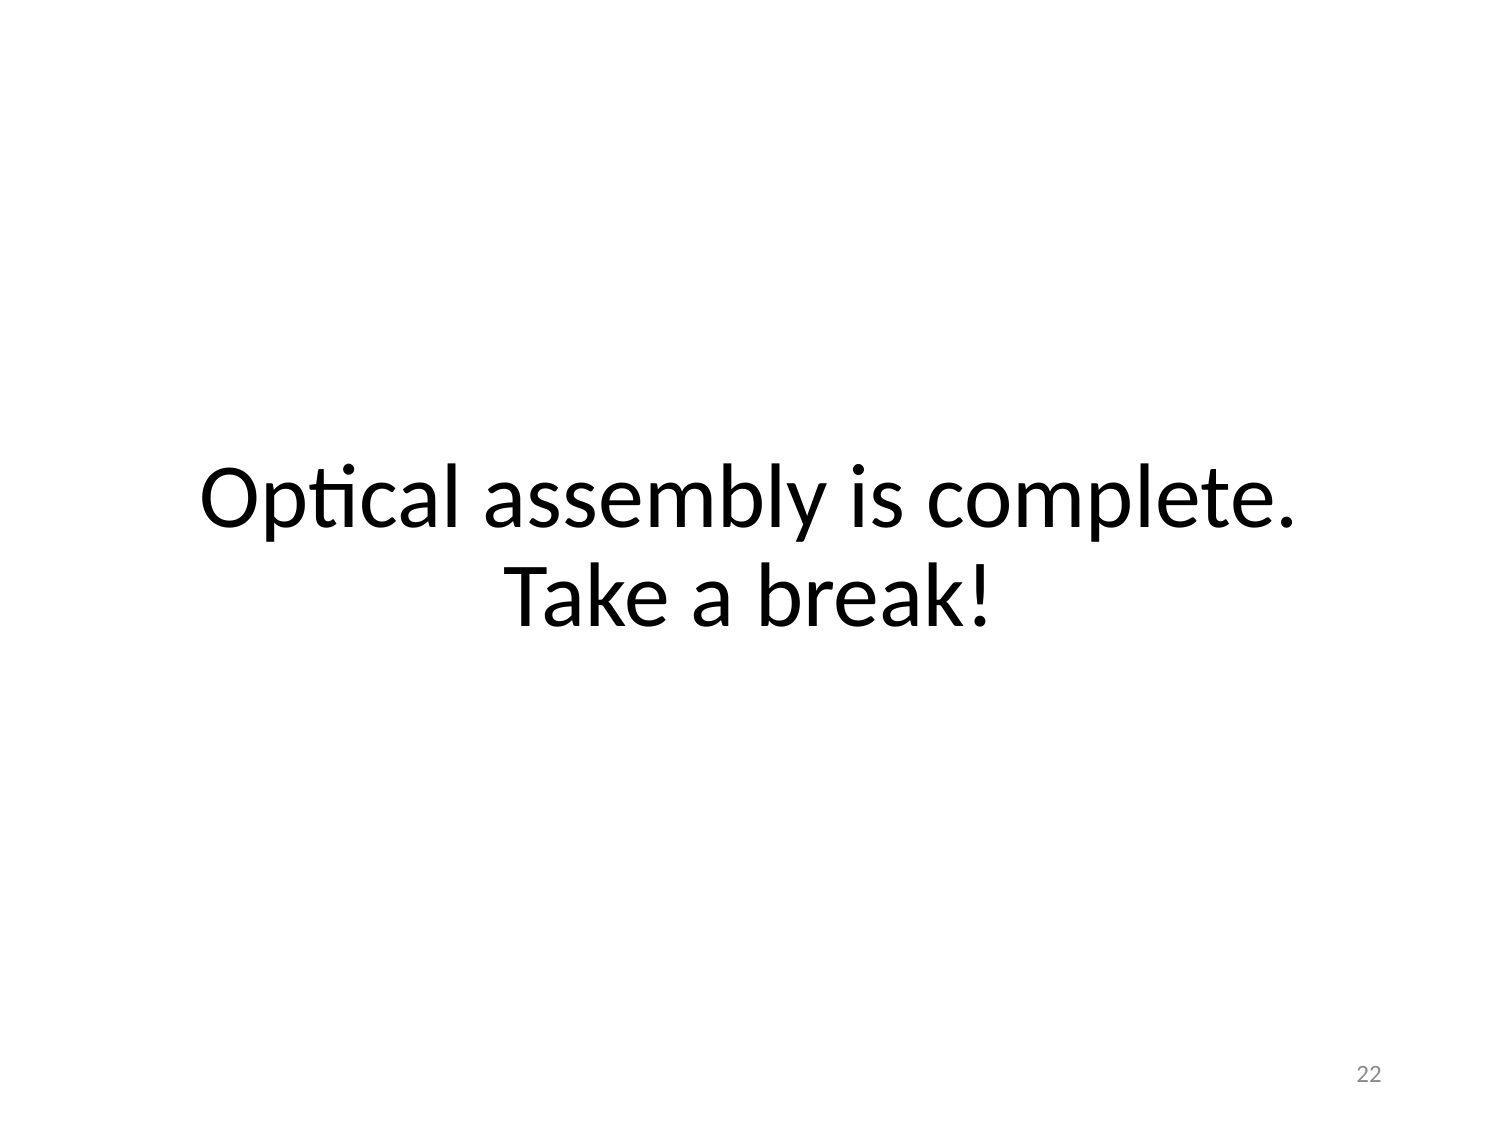

# Optical assembly is complete. Take a break!
22